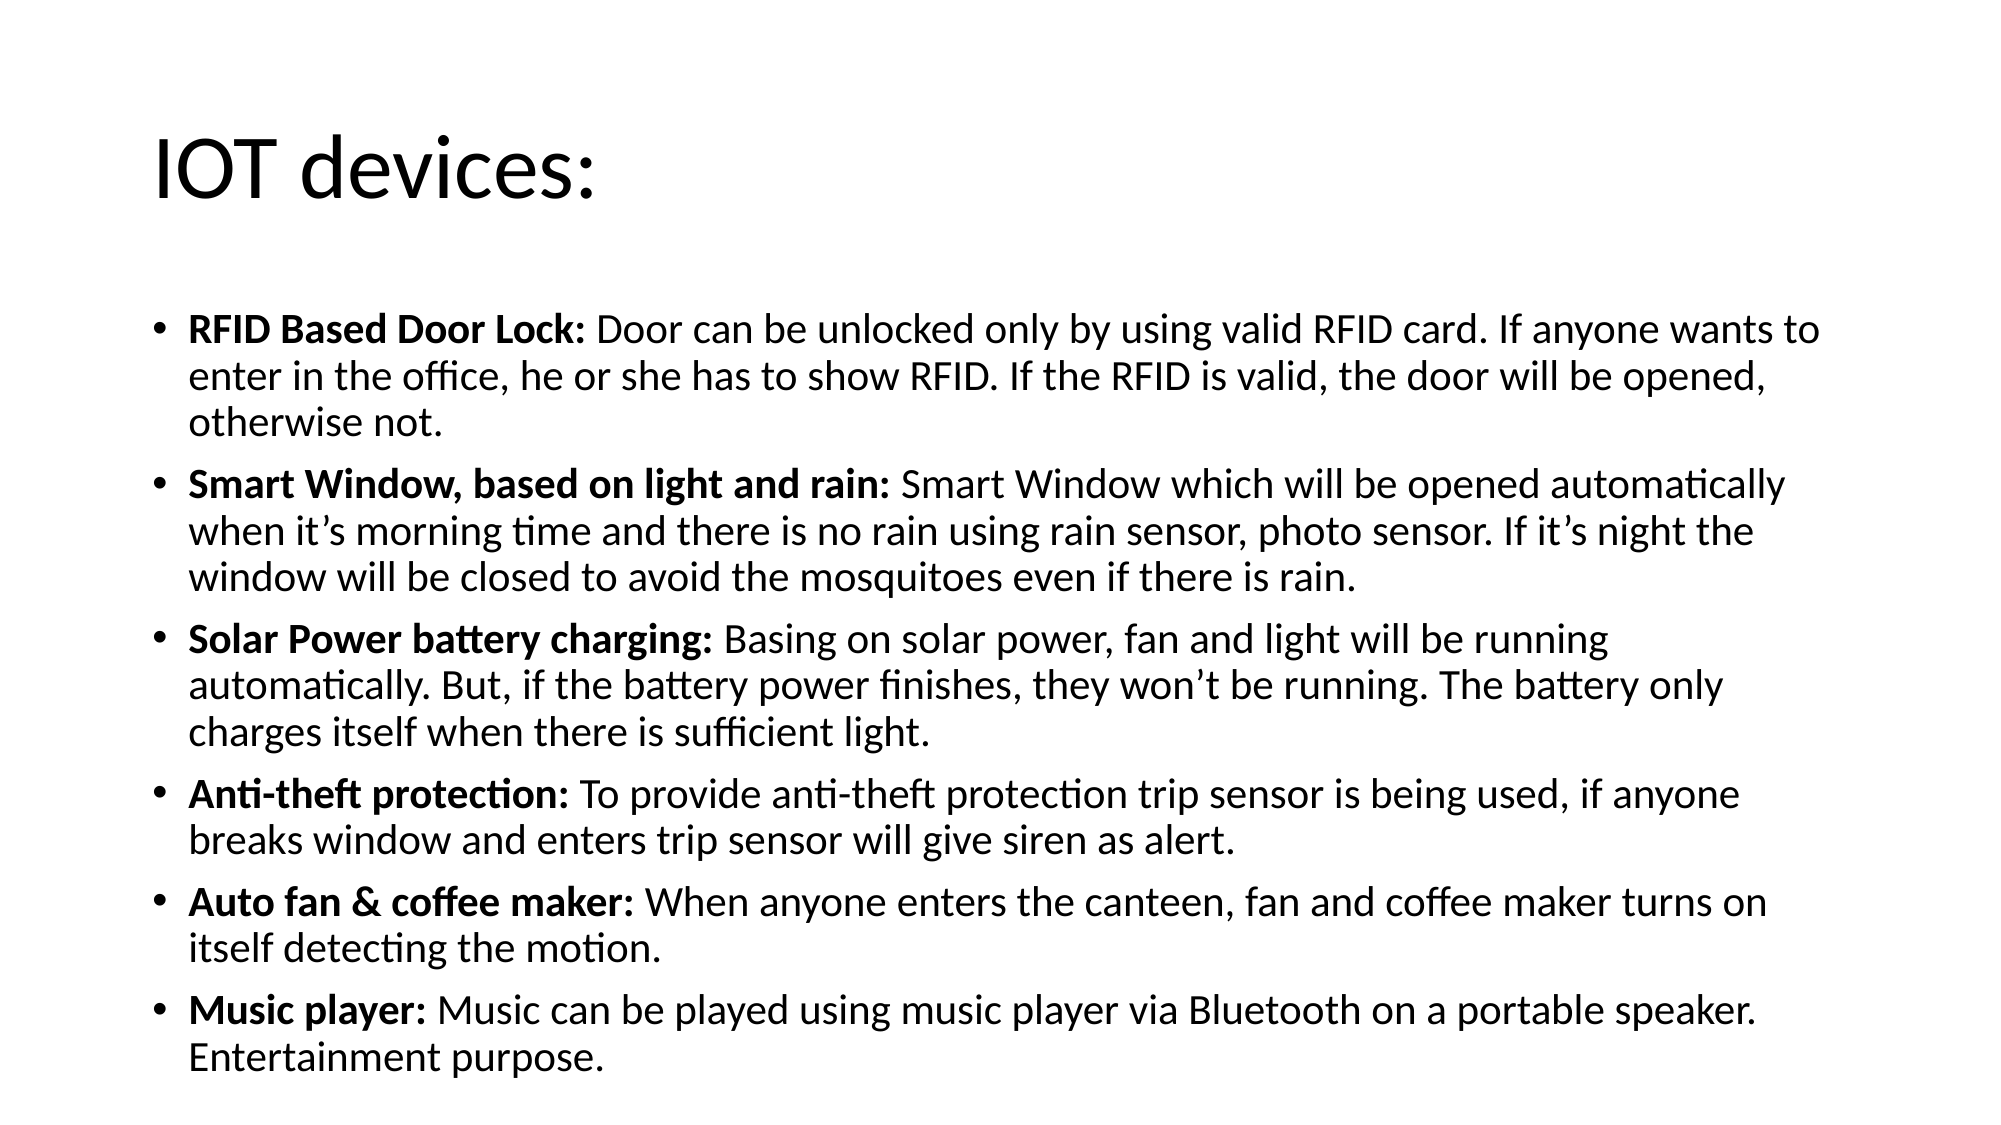

# IOT devices:
RFID Based Door Lock: Door can be unlocked only by using valid RFID card. If anyone wants to enter in the office, he or she has to show RFID. If the RFID is valid, the door will be opened, otherwise not.
Smart Window, based on light and rain: Smart Window which will be opened automatically when it’s morning time and there is no rain using rain sensor, photo sensor. If it’s night the window will be closed to avoid the mosquitoes even if there is rain.
Solar Power battery charging: Basing on solar power, fan and light will be running automatically. But, if the battery power finishes, they won’t be running. The battery only charges itself when there is sufficient light.
Anti-theft protection: To provide anti-theft protection trip sensor is being used, if anyone breaks window and enters trip sensor will give siren as alert.
Auto fan & coffee maker: When anyone enters the canteen, fan and coffee maker turns on itself detecting the motion.
Music player: Music can be played using music player via Bluetooth on a portable speaker. Entertainment purpose.